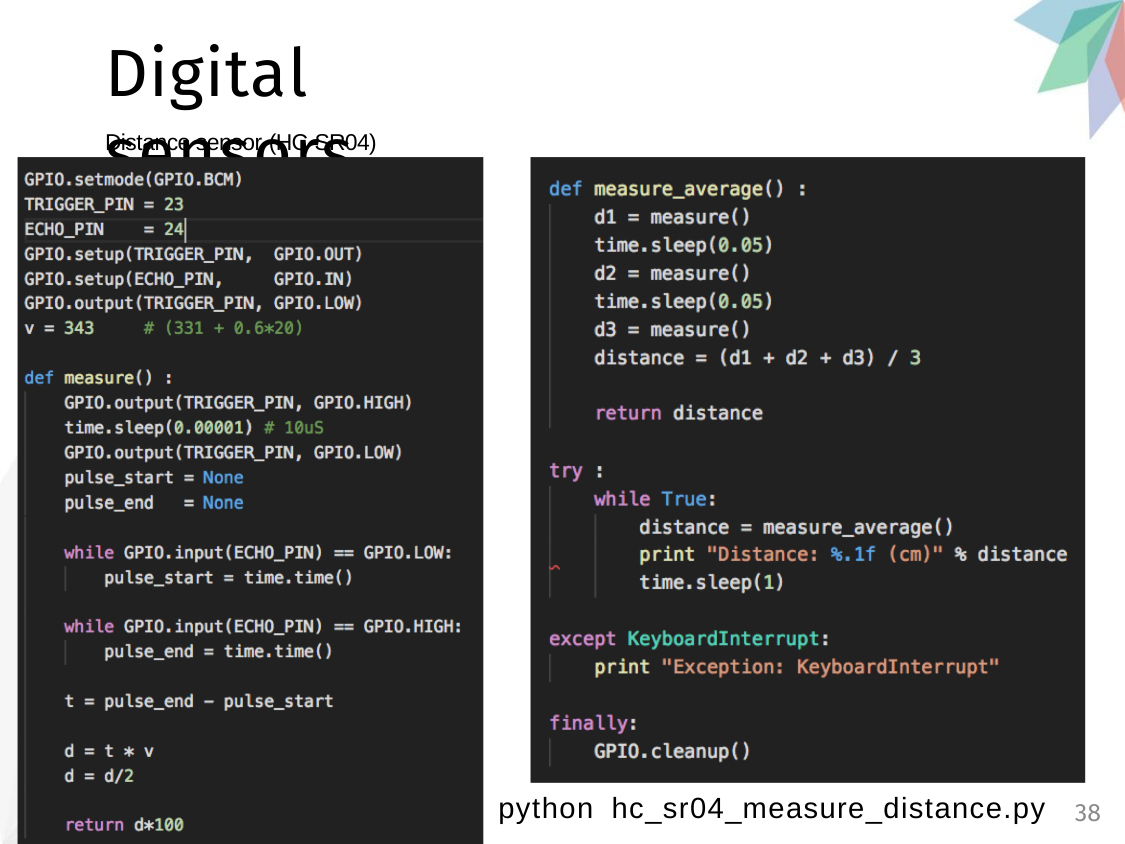

Digital sensors
Distance sensor (HC-SR04)

python hc_sr04_measure_distance.py
38